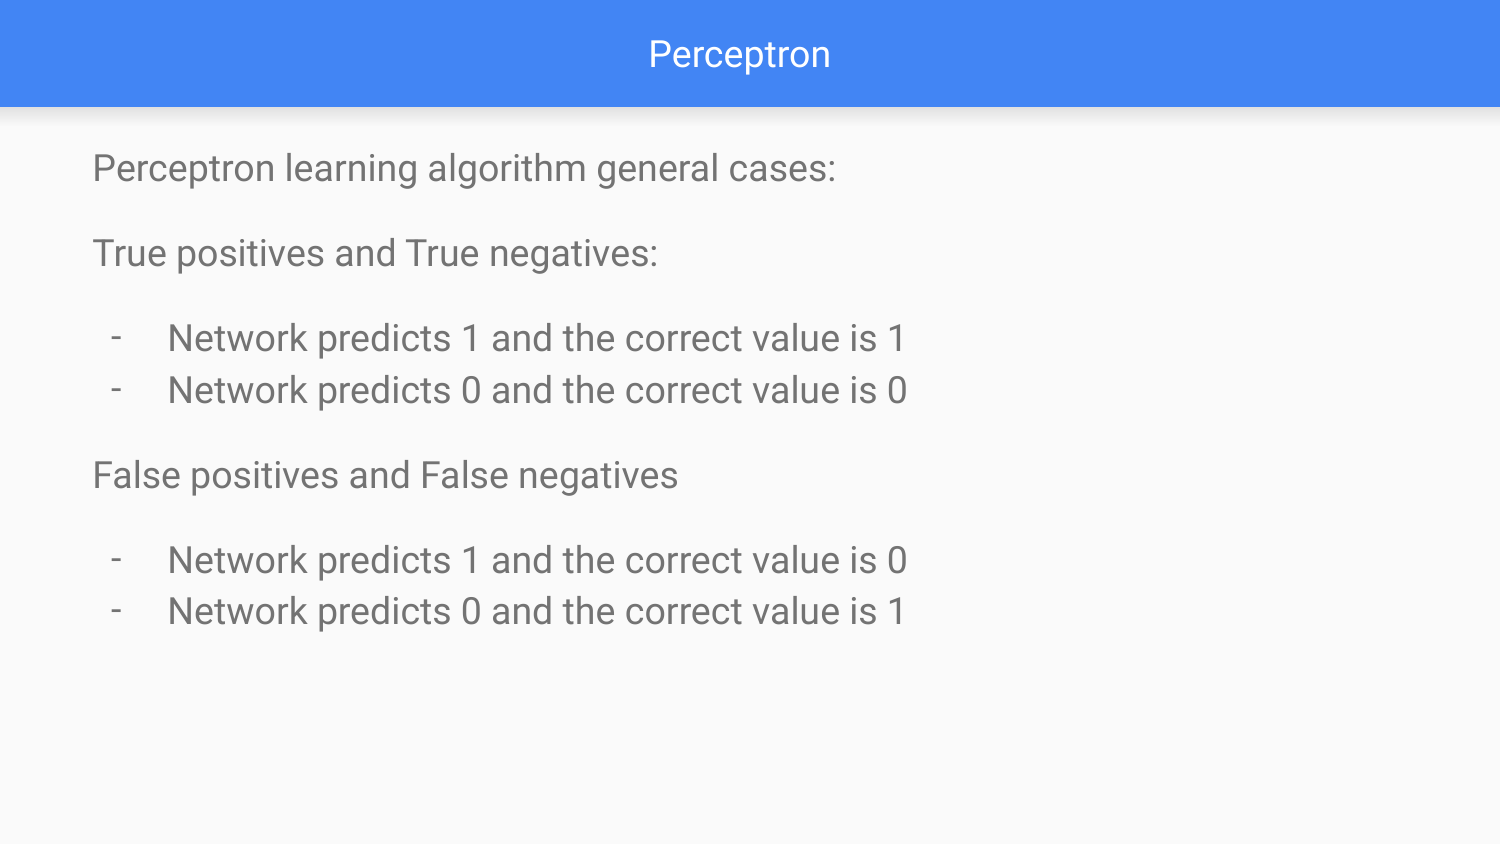

# Perceptron
Perceptron learning algorithm general cases:
True positives and True negatives:
Network predicts 1 and the correct value is 1
Network predicts 0 and the correct value is 0
False positives and False negatives
Network predicts 1 and the correct value is 0
Network predicts 0 and the correct value is 1